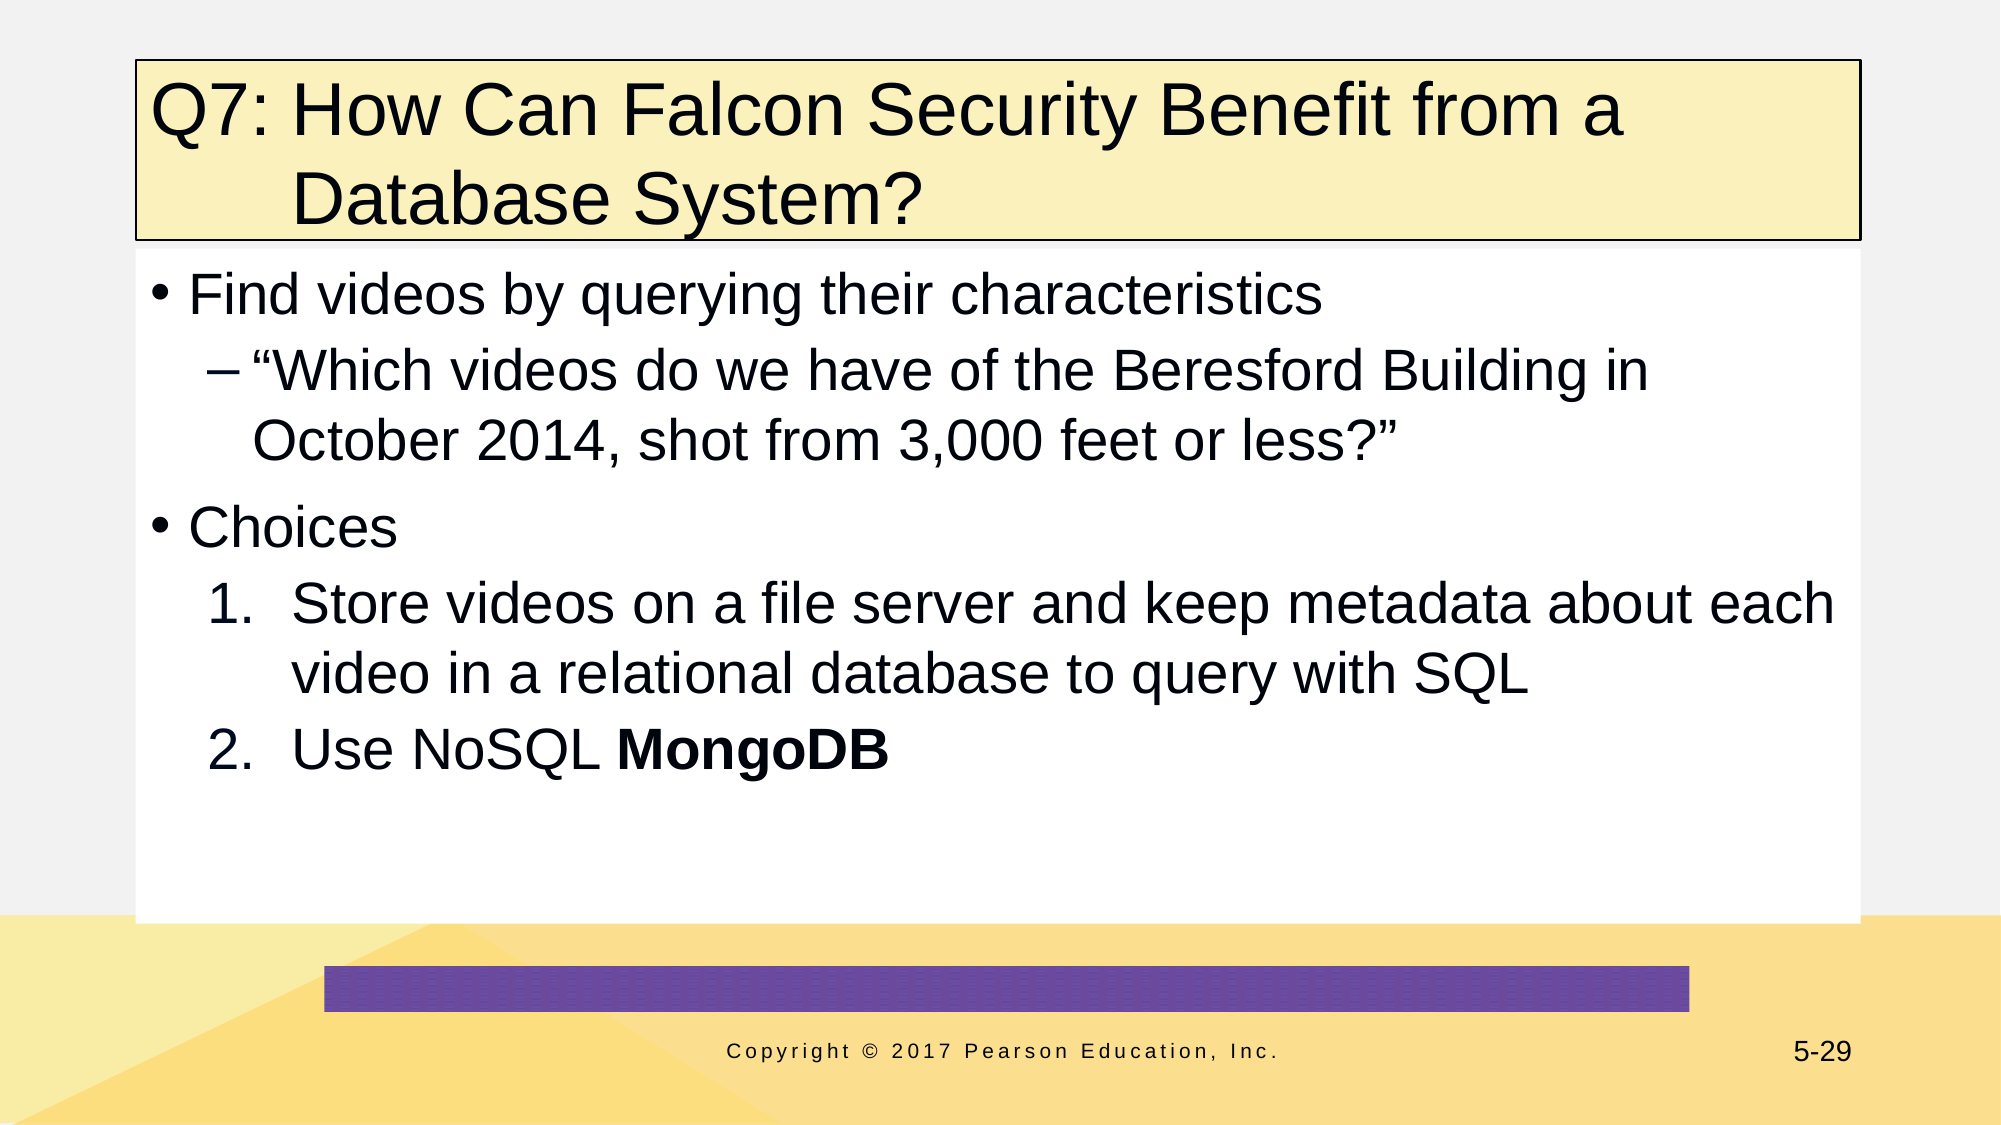

# Q7: How Can Falcon Security Benefit from a Database System?
Find videos by querying their characteristics
“Which videos do we have of the Beresford Building in October 2014, shot from 3,000 feet or less?”
Choices
Store videos on a file server and keep metadata about each video in a relational database to query with SQL
Use NoSQL MongoDB

Copyright © 2017 Pearson Education, Inc.